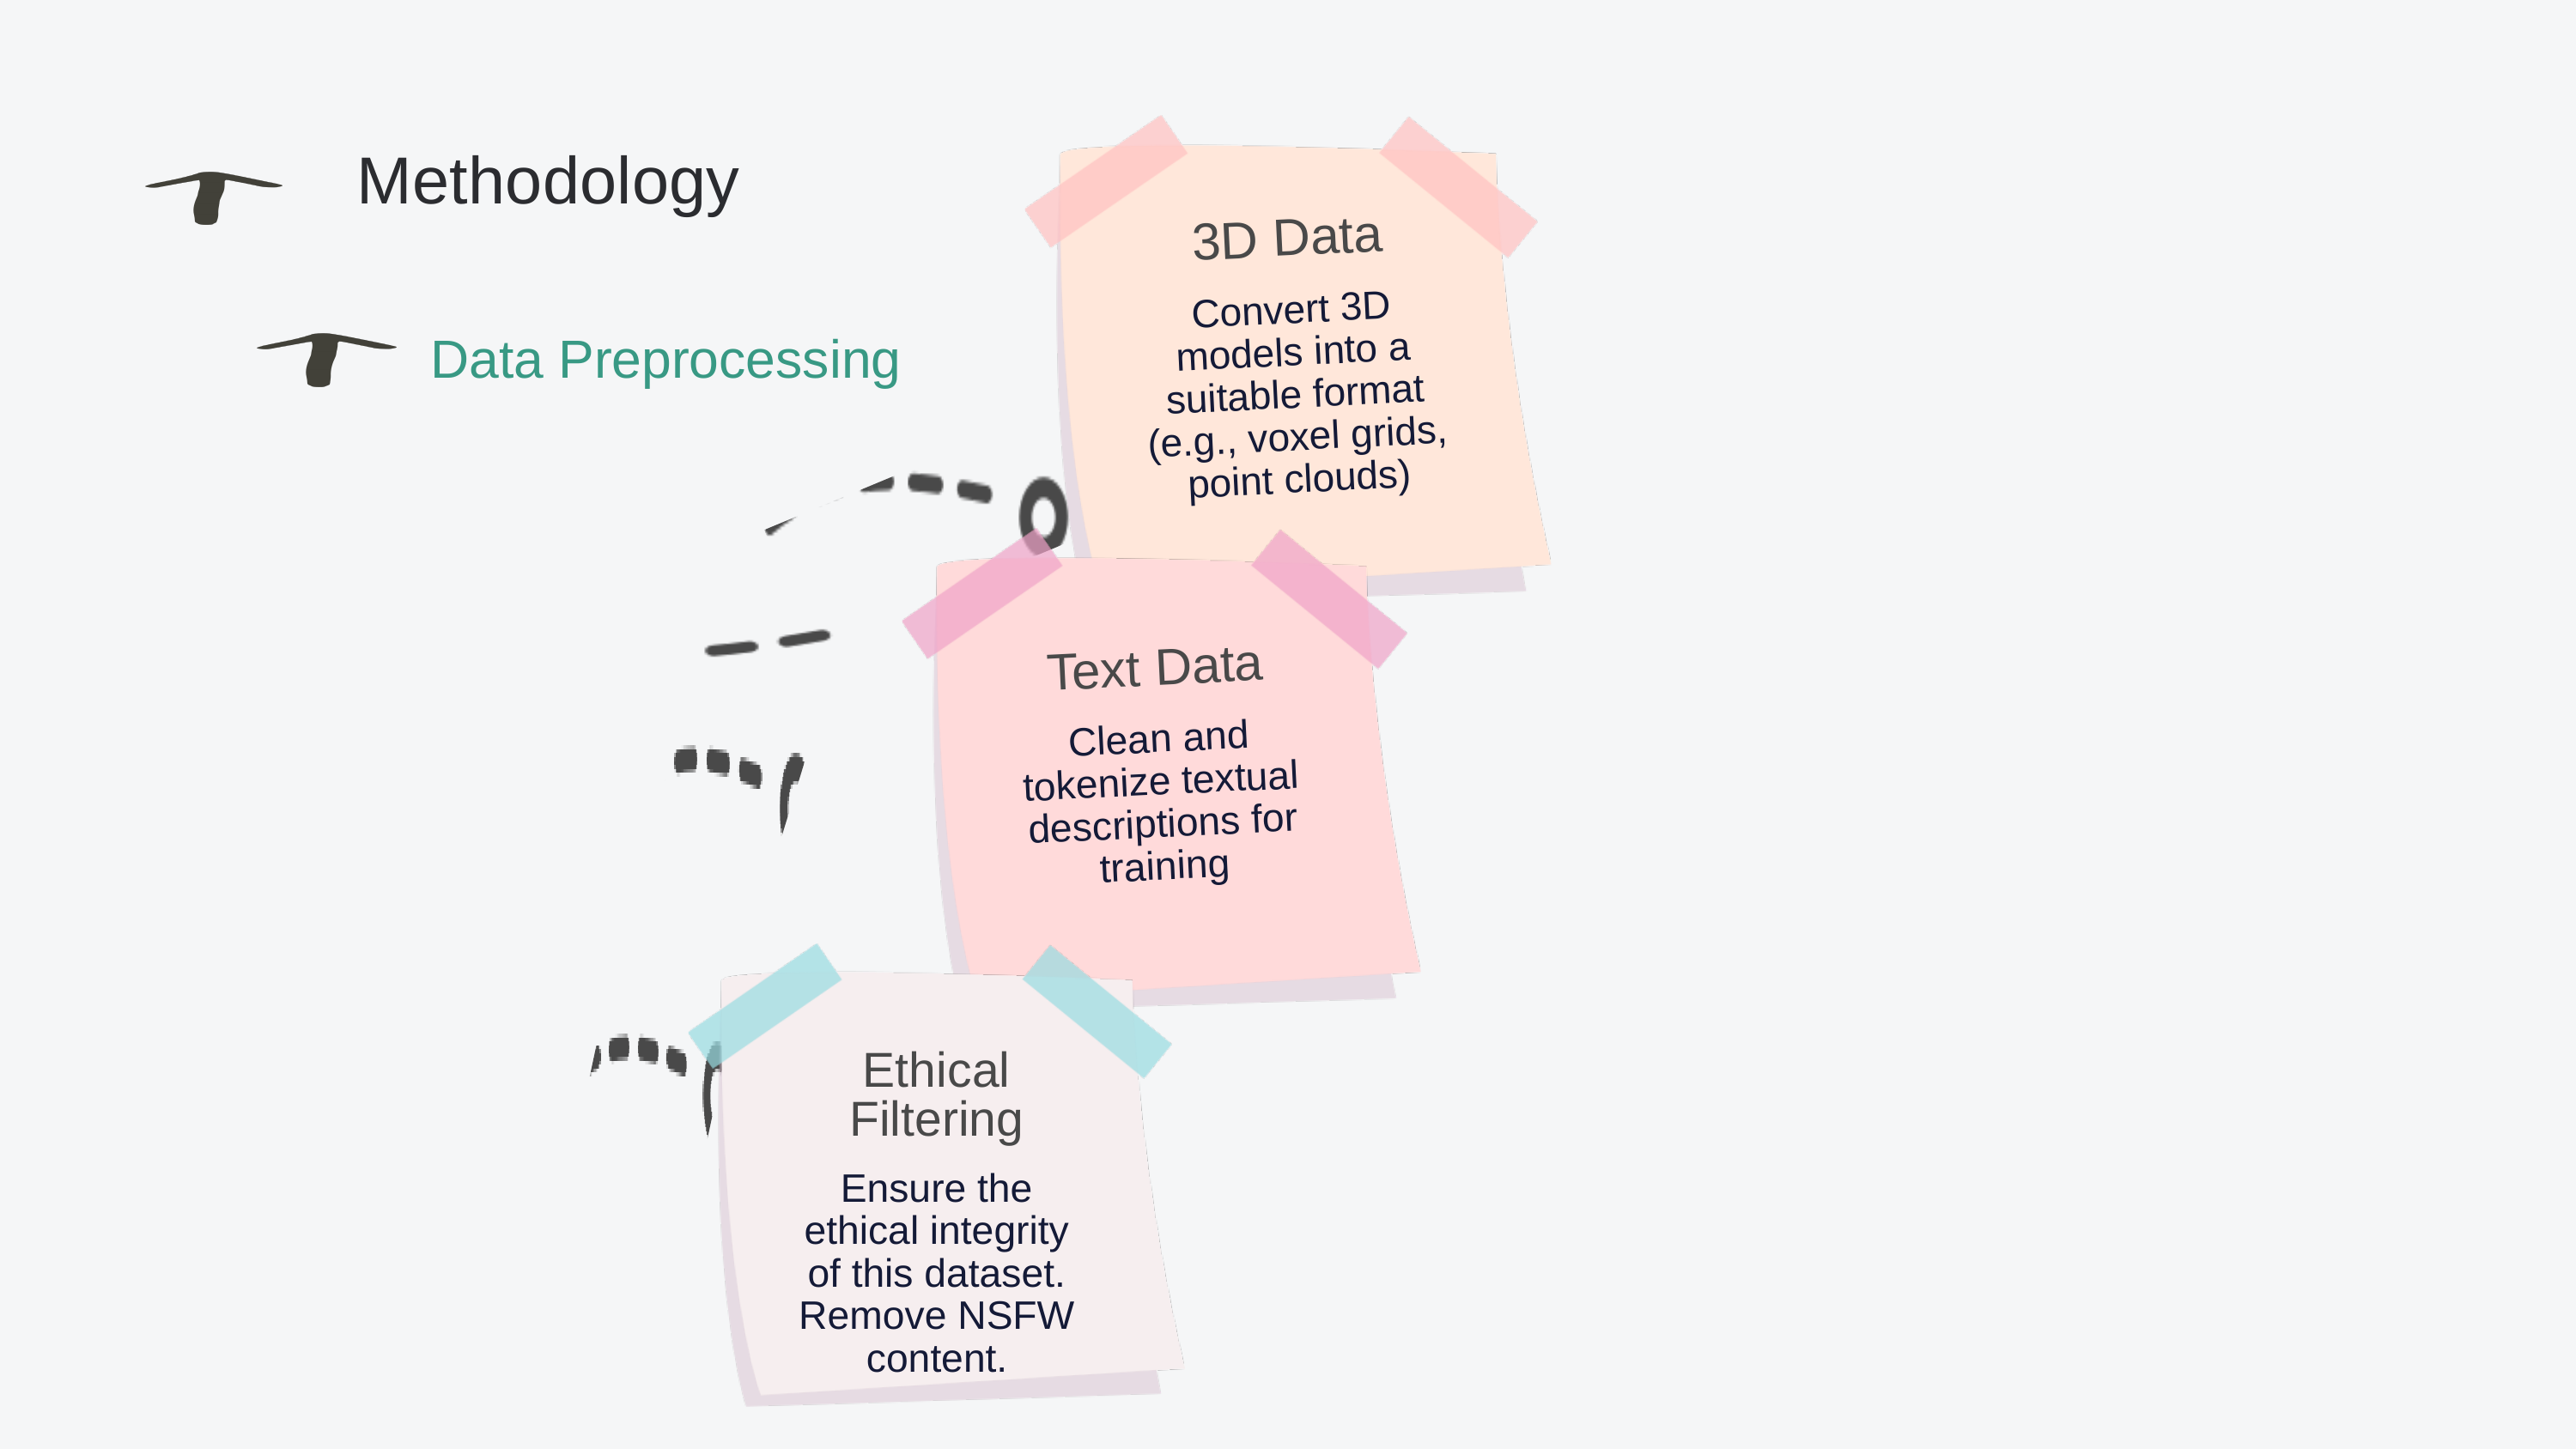

Methodology
3D Data
Convert 3D models into a suitable format (e.g., voxel grids, point clouds)

Data Preprocessing

Text Data
Clean and tokenize textual descriptions for training

Ethical Filtering
Ensure the ethical integrity of this dataset.
Remove NSFW content.